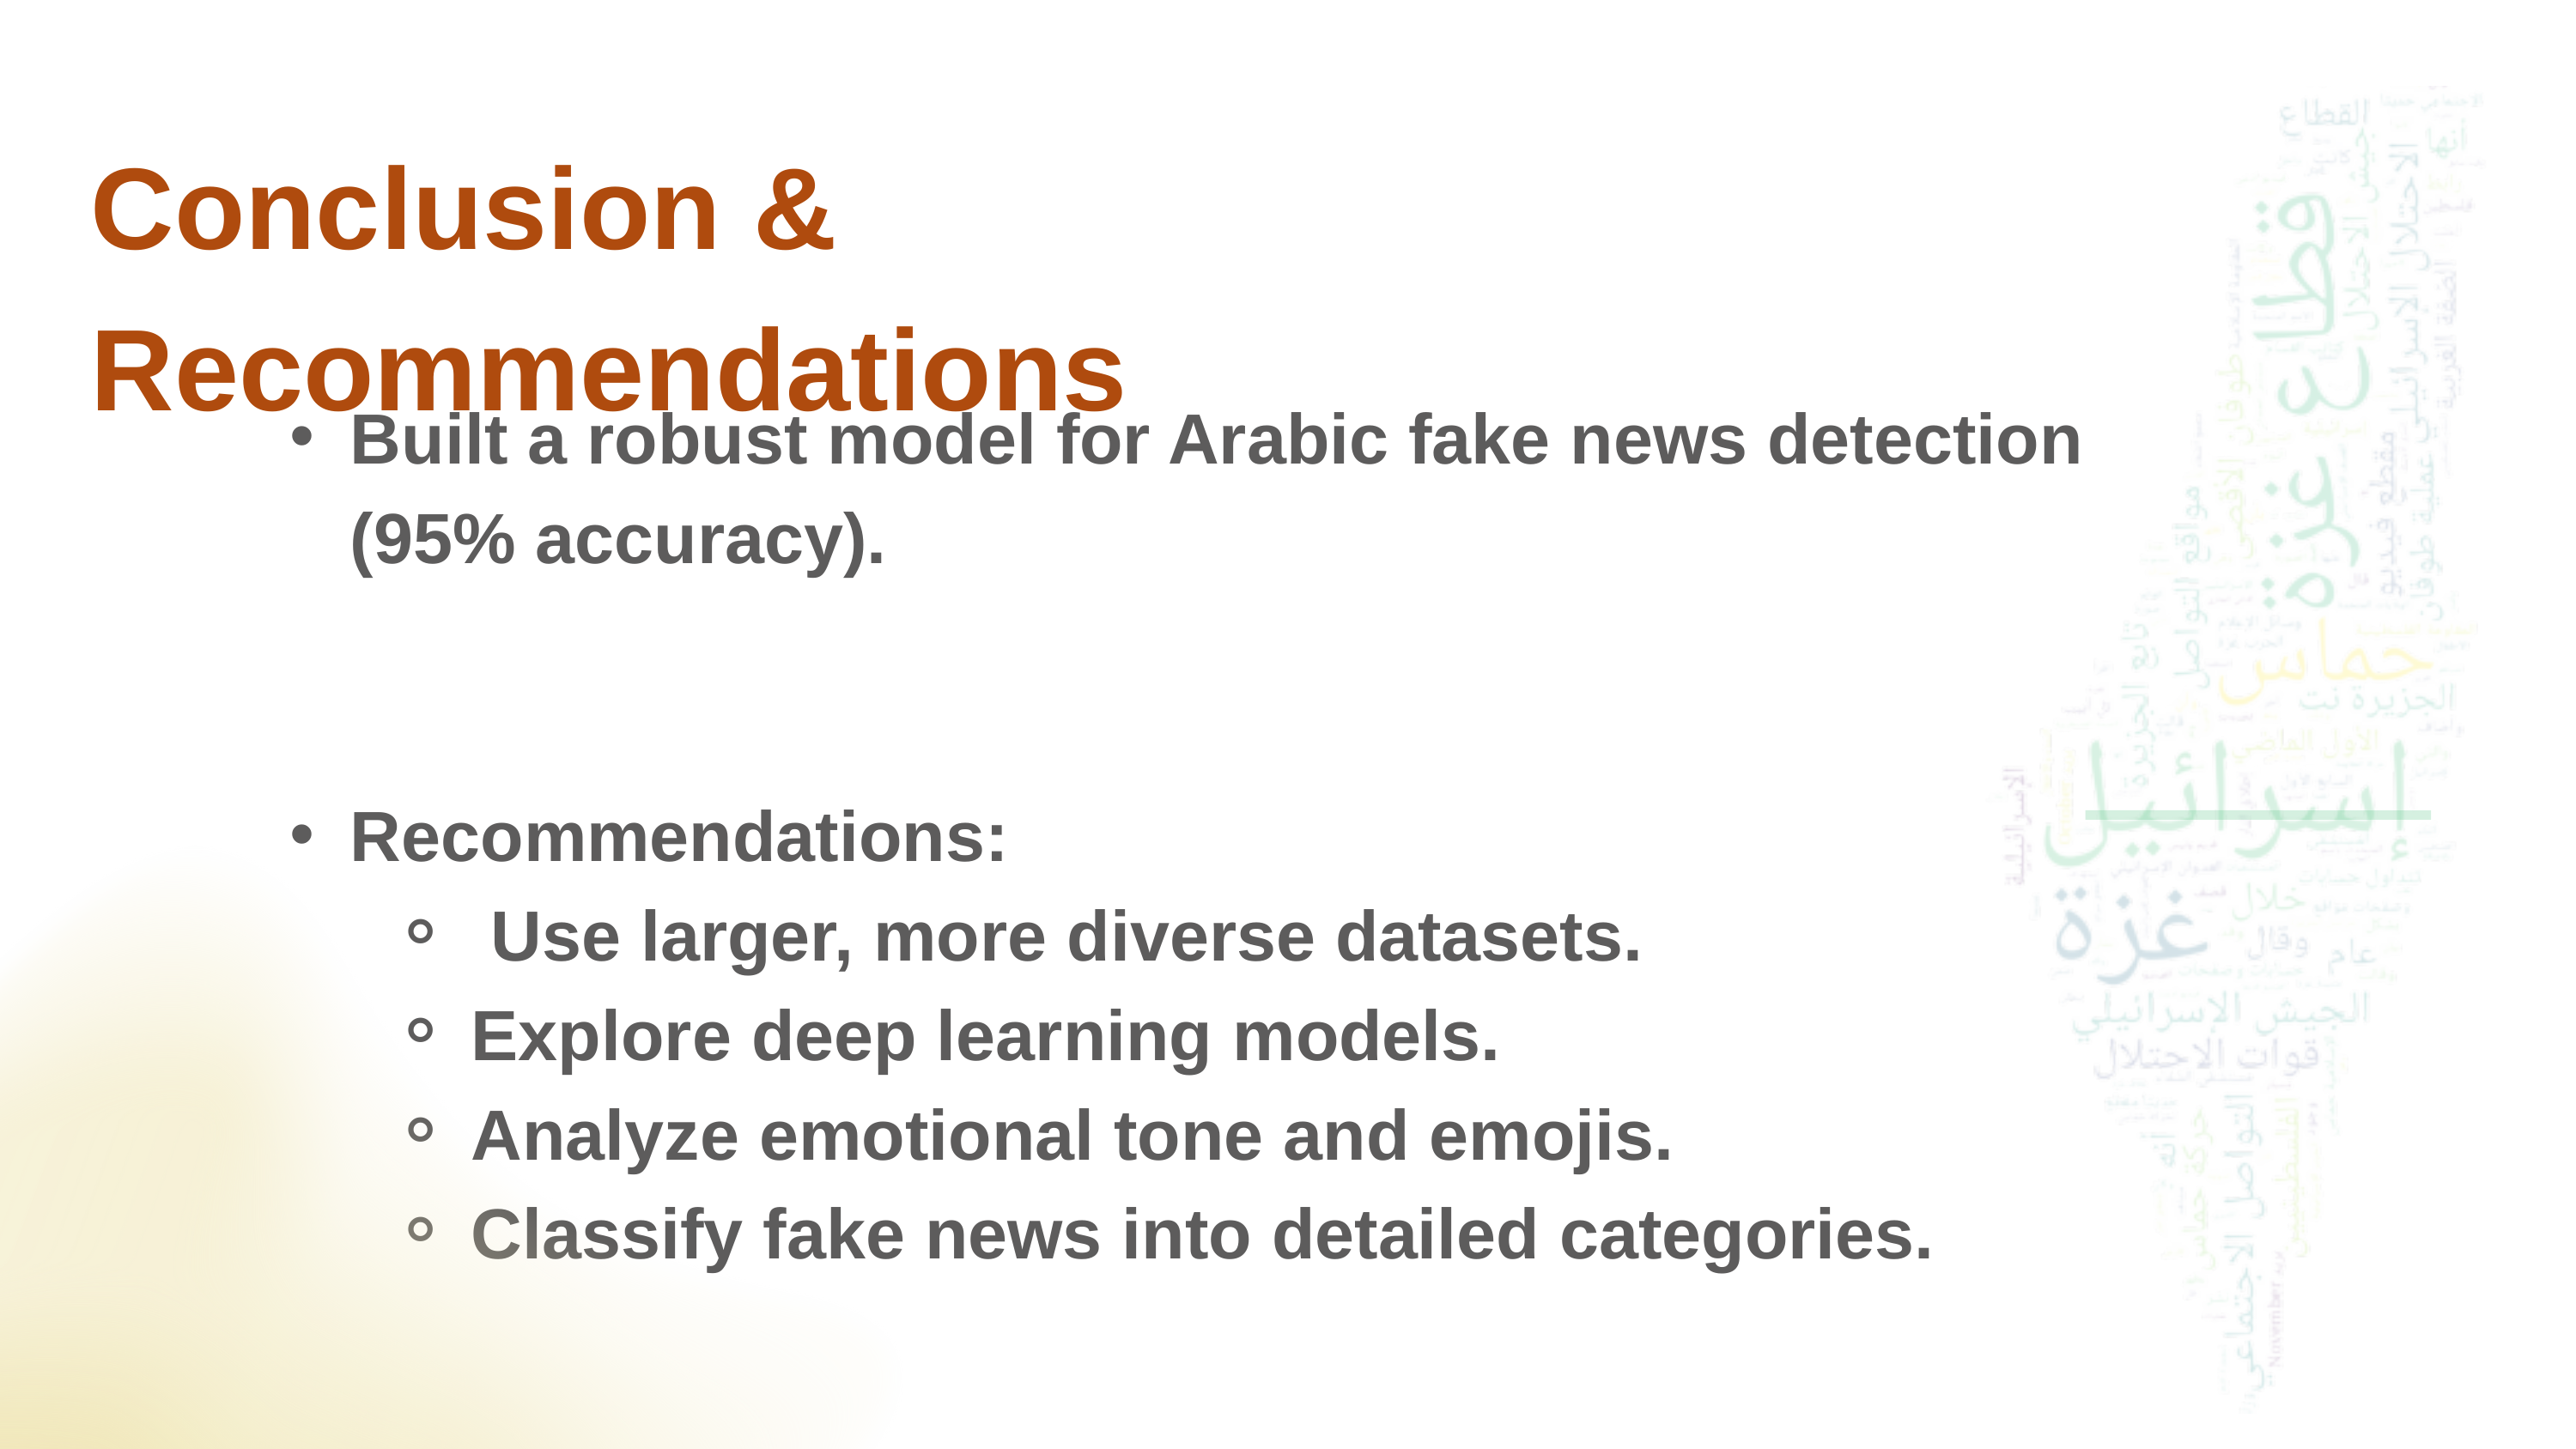

Conclusion & Recommendations
Built a robust model for Arabic fake news detection (95% accuracy).

Recommendations:
 Use larger, more diverse datasets.
Explore deep learning models.
Analyze emotional tone and emojis.
Classify fake news into detailed categories.